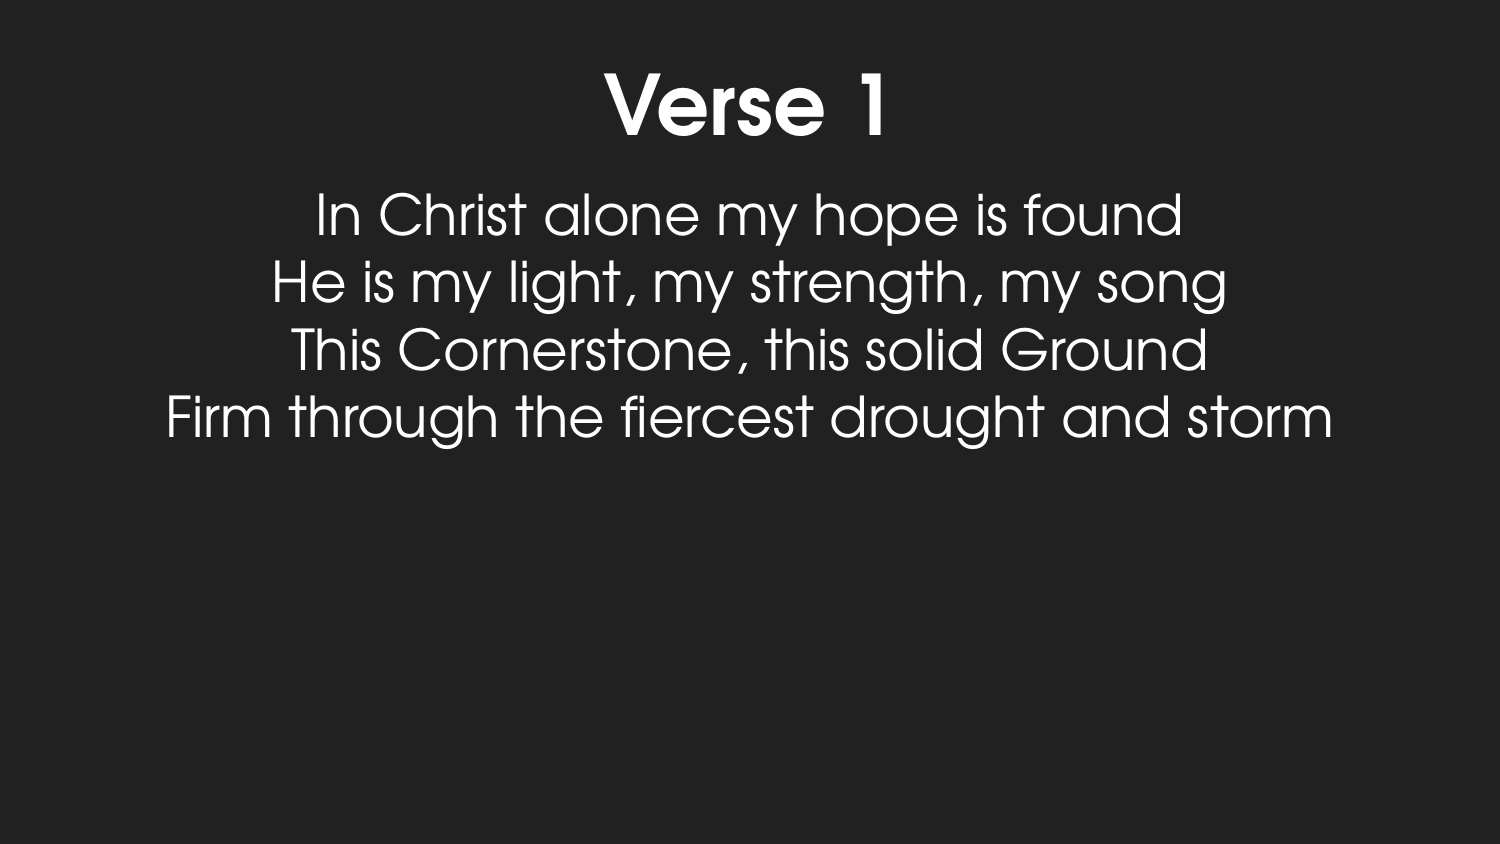

Verse 1
In Christ alone my hope is found
He is my light, my strength, my song
This Cornerstone, this solid Ground
Firm through the fiercest drought and storm